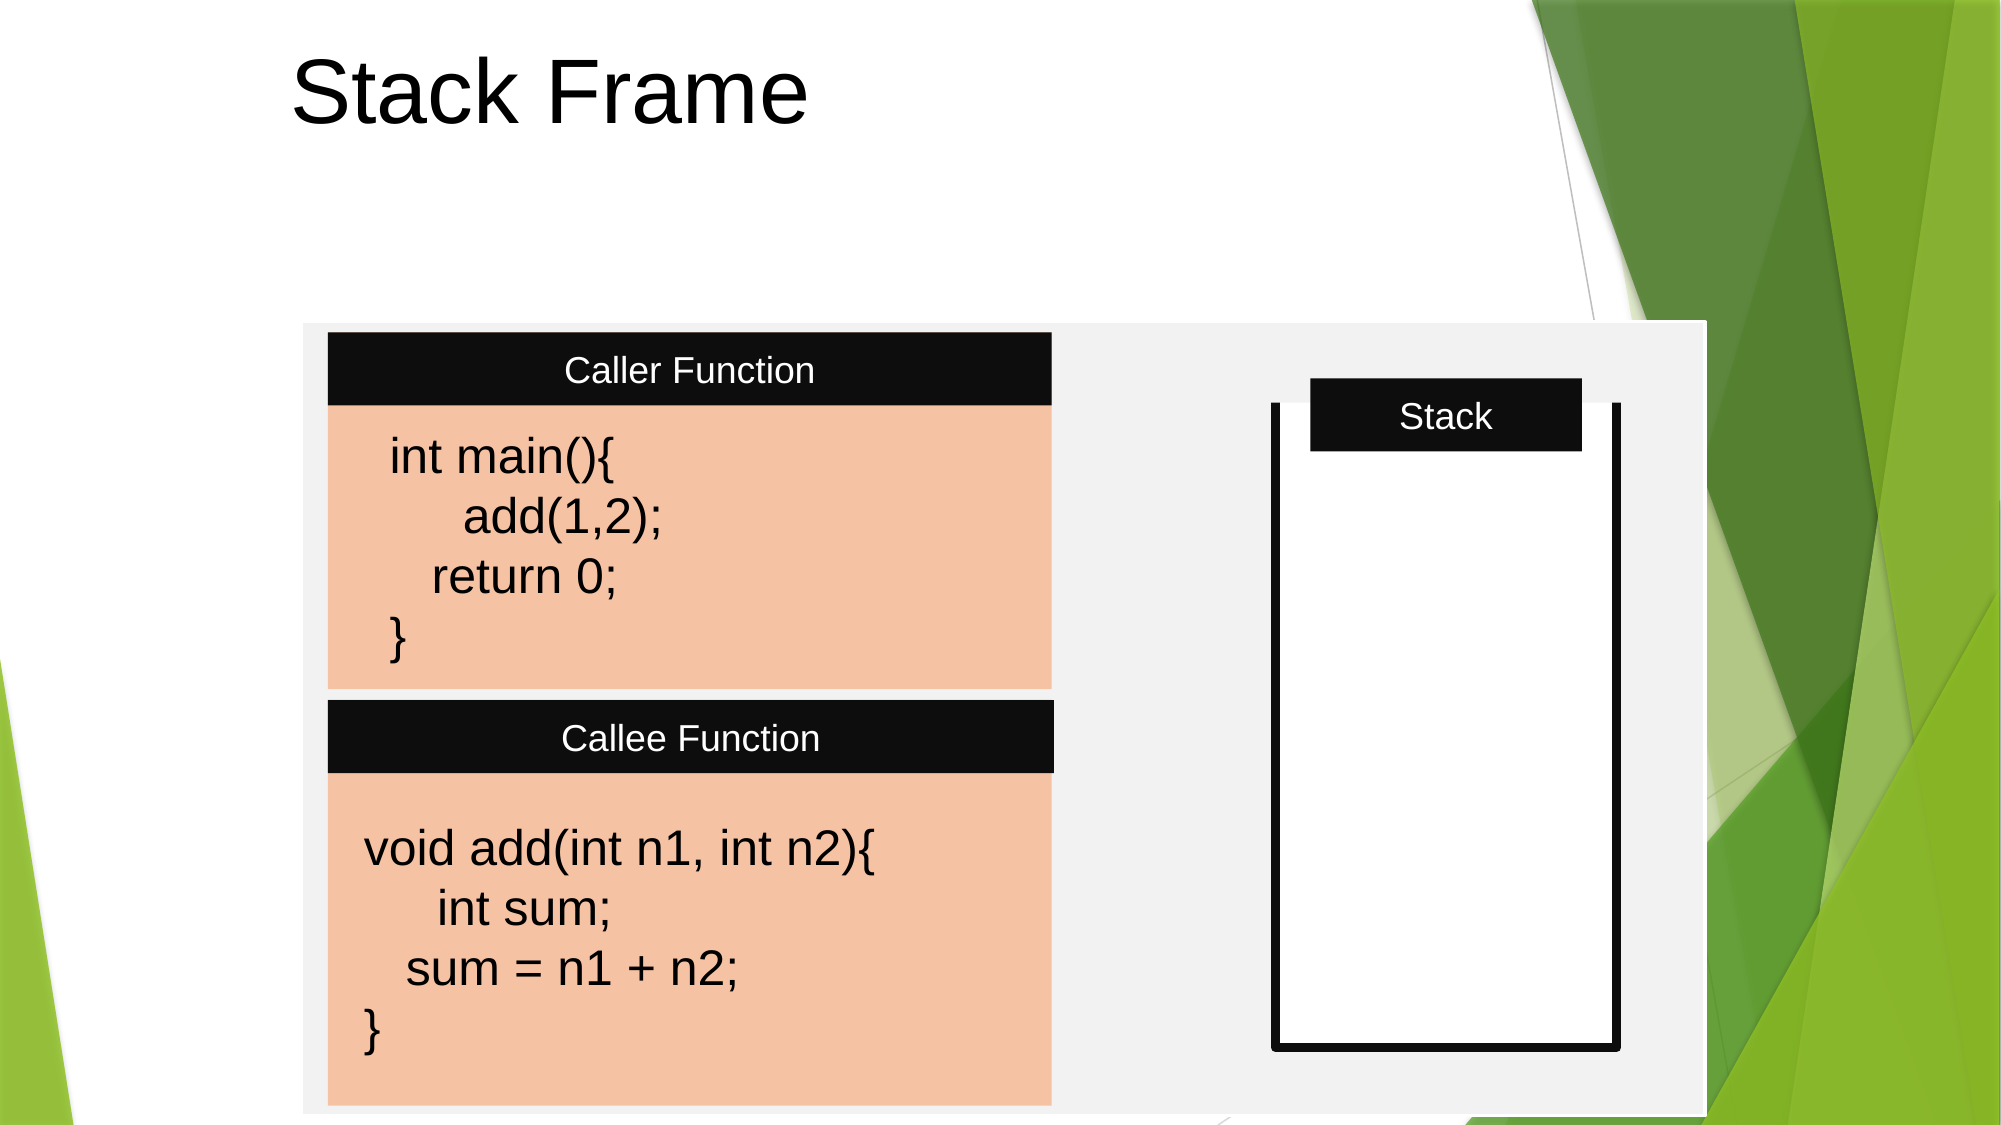

Stack Frame

Caller Function

Stack

int main(){
　 add(1,2);
   return 0;
}

Callee Function
void add(int n1, int n2){
　 int sum;
   sum = n1 + n2;
}